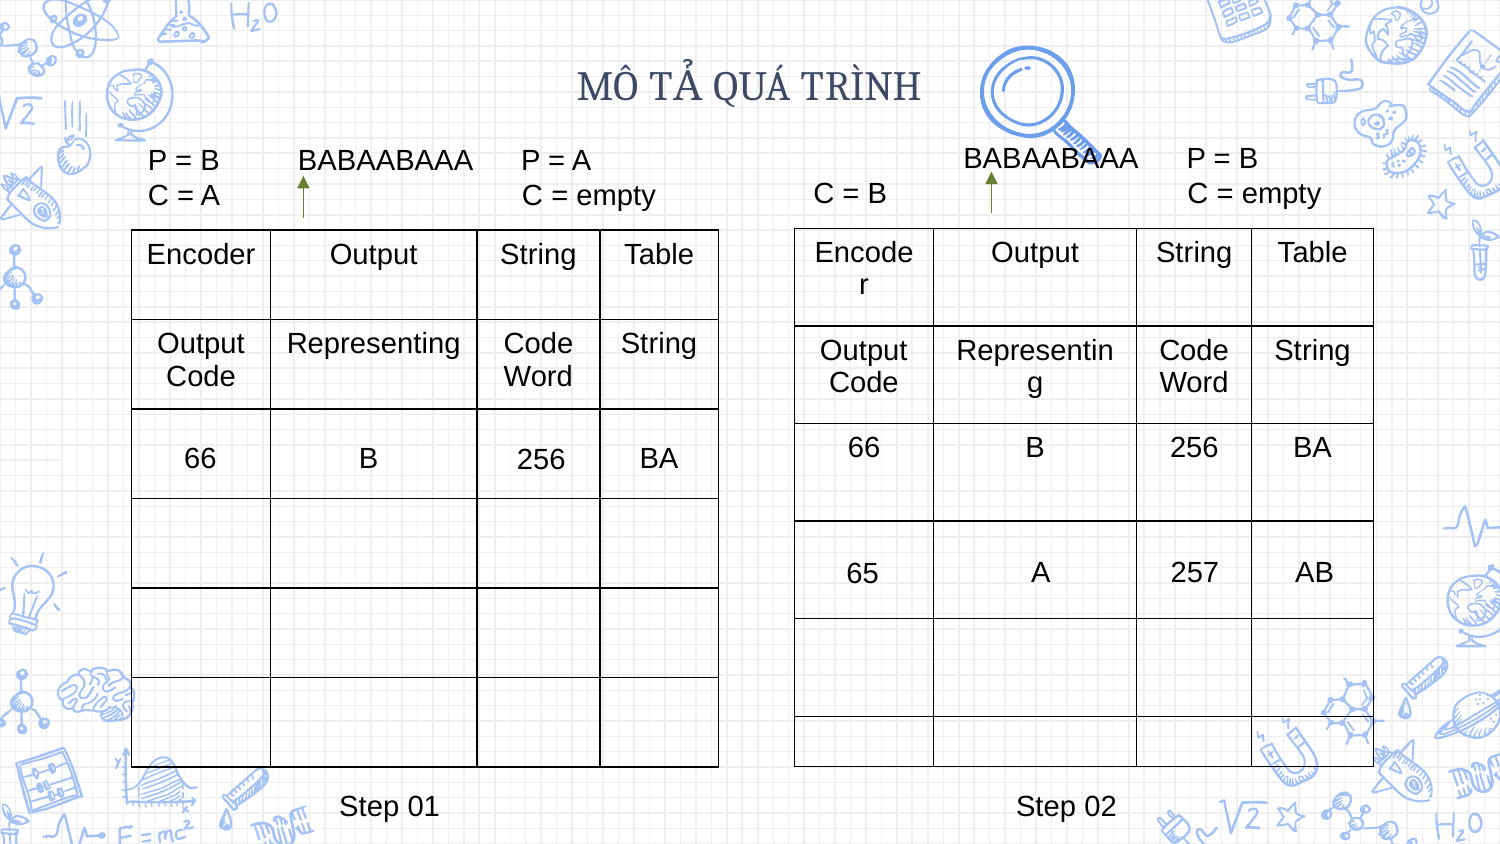

MÔ TẢ QUÁ TRÌNH

 	BABAABAAA      P = B
C = B	   	         C = empty
P = B 	BABAABAAA      P = A
C = A		         C = empty
| Encoder | Output | String | Table |
| --- | --- | --- | --- |
| Output Code | Representing | Code Word | String |
| 66 | B | 256 | BA |
|  |  |  |  |
|  |  |  |  |
|  |  |  |  |
| Encoder | Output | String | Table |
| --- | --- | --- | --- |
| Output Code | Representing | Code Word | String |
|  |  |  |  |
|  |  |  |  |
|  |  |  |  |
|  |  |  |  |
66
B
BA
256
257
A
AB
65
Step 01
Step 02